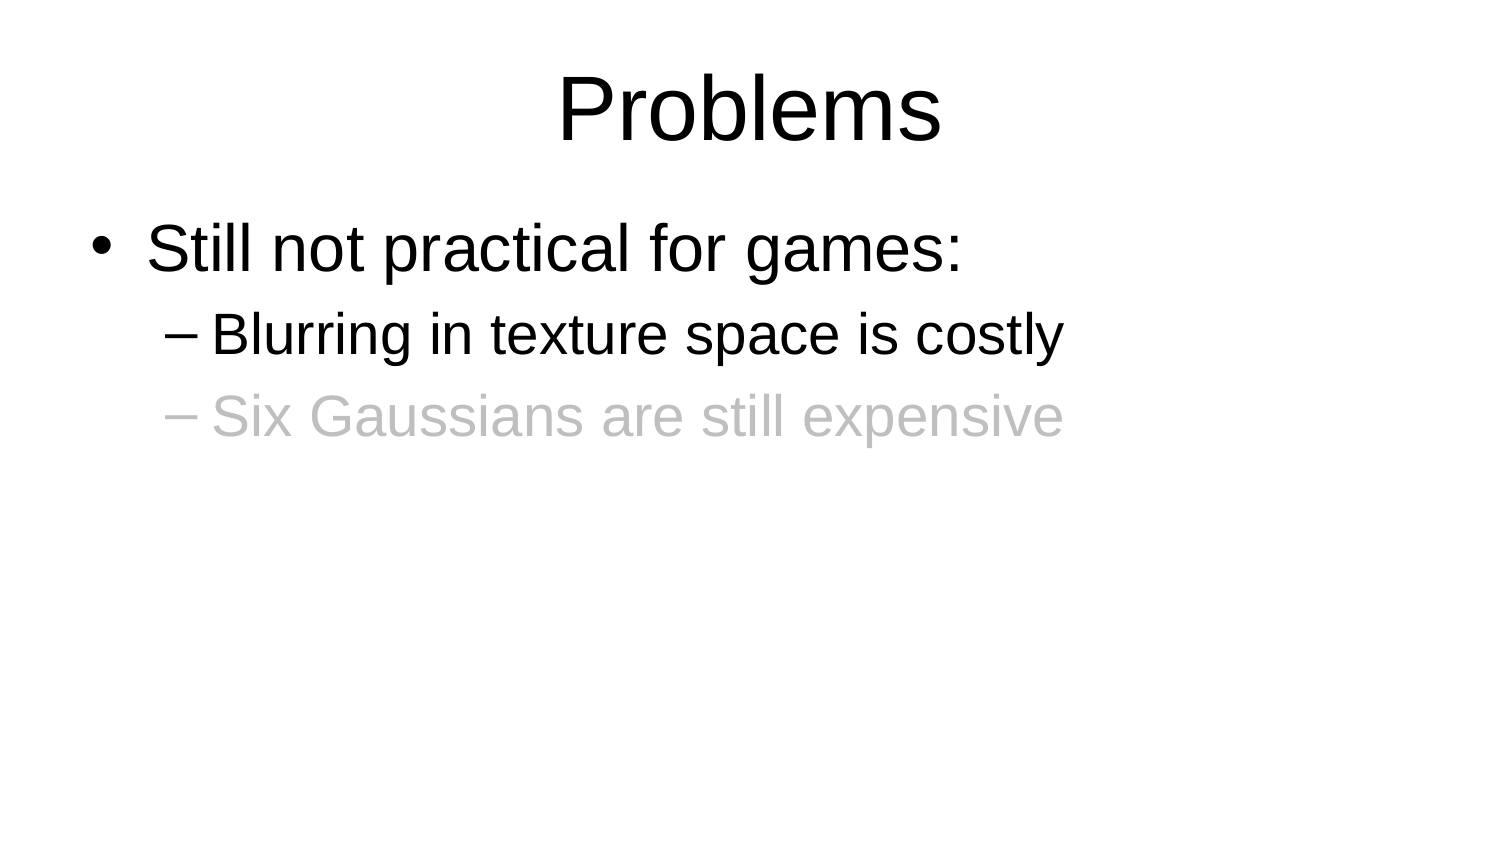

# Problems
Still not practical for games:
Blurring in texture space is costly
Six Gaussians are still expensive